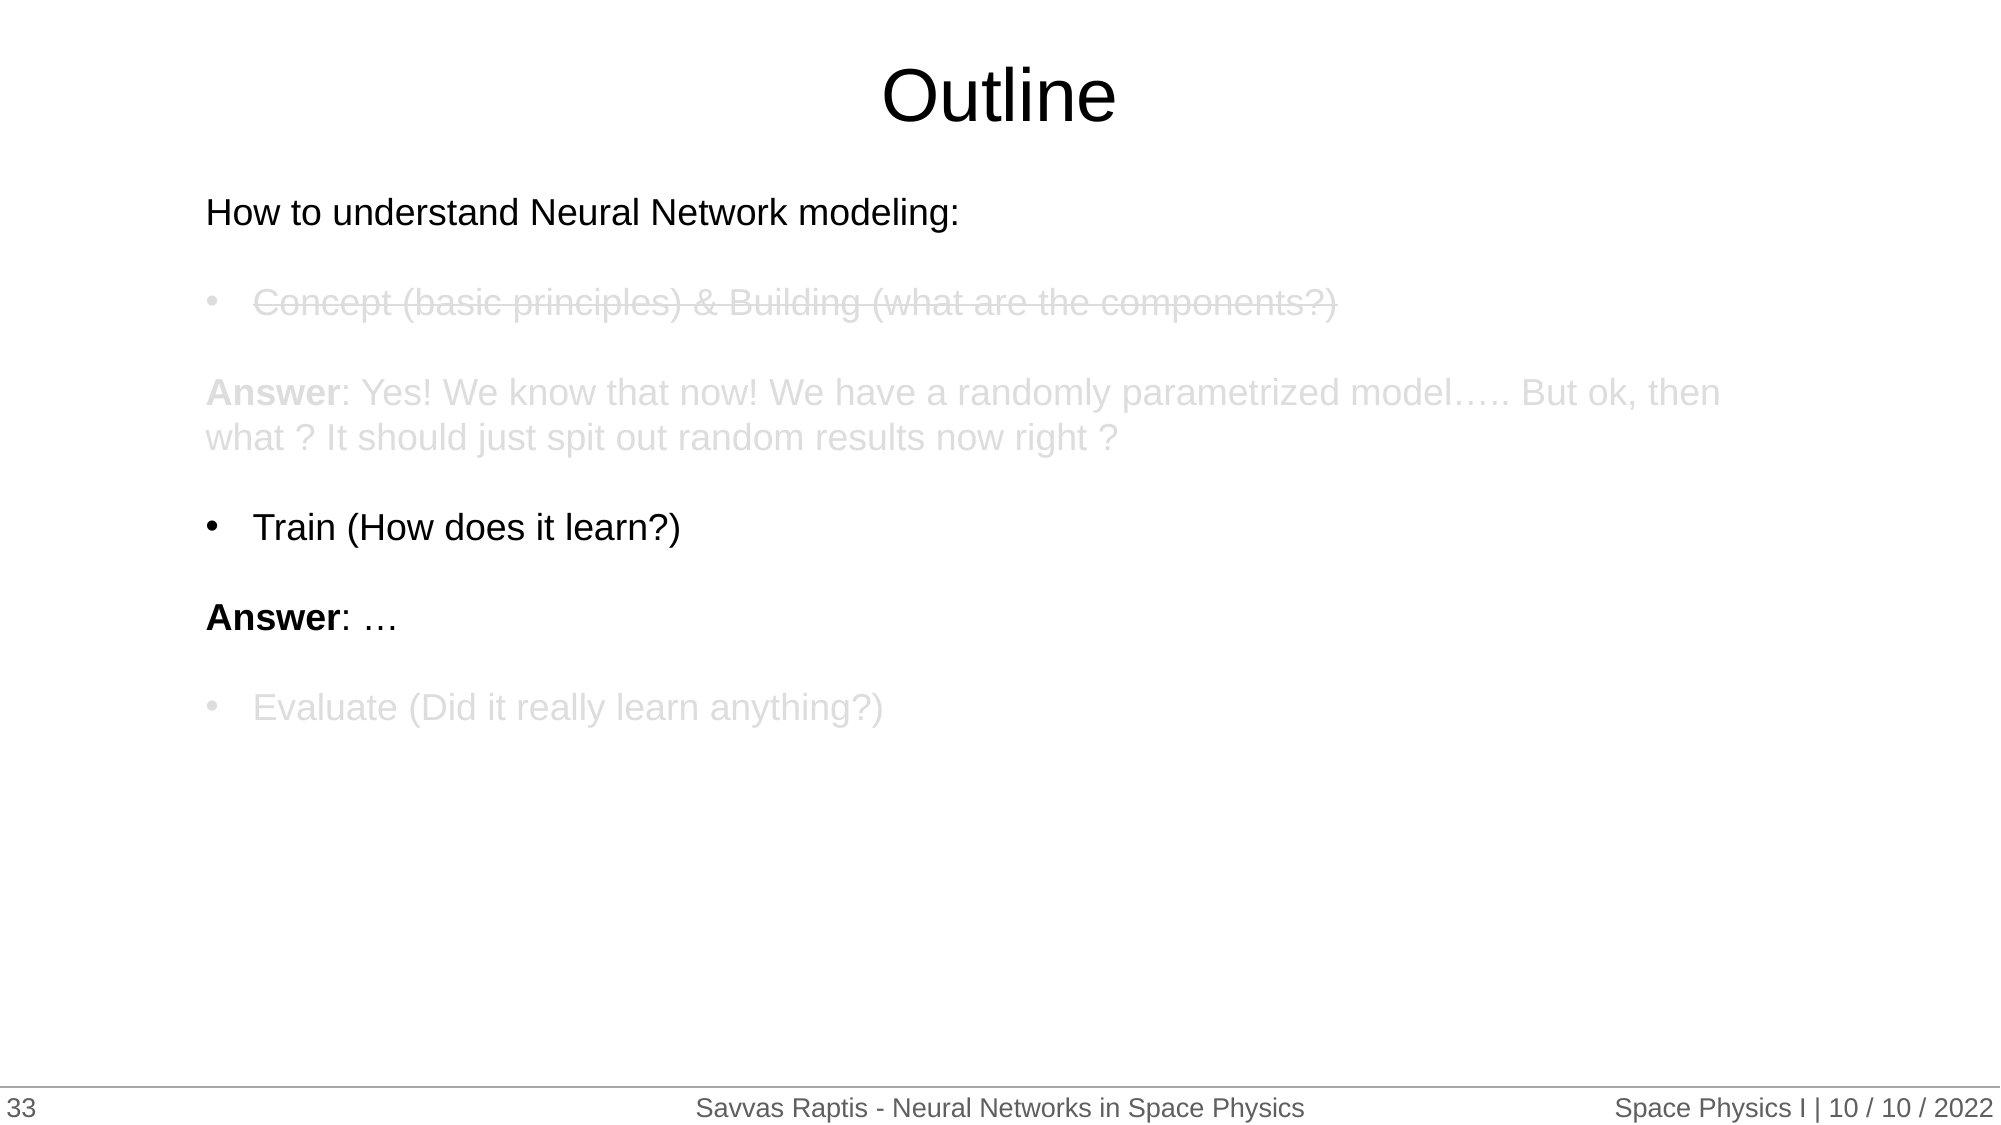

# Outline
How to understand Neural Network modeling:

Concept (basic principles) & Building (what are the components?)

Answer: Yes! We know that now! We have a randomly parametrized model….. But ok, then what ? It should just spit out random results now right ?

Train (How does it learn?)

Answer: …

Evaluate (Did it really learn anything?)